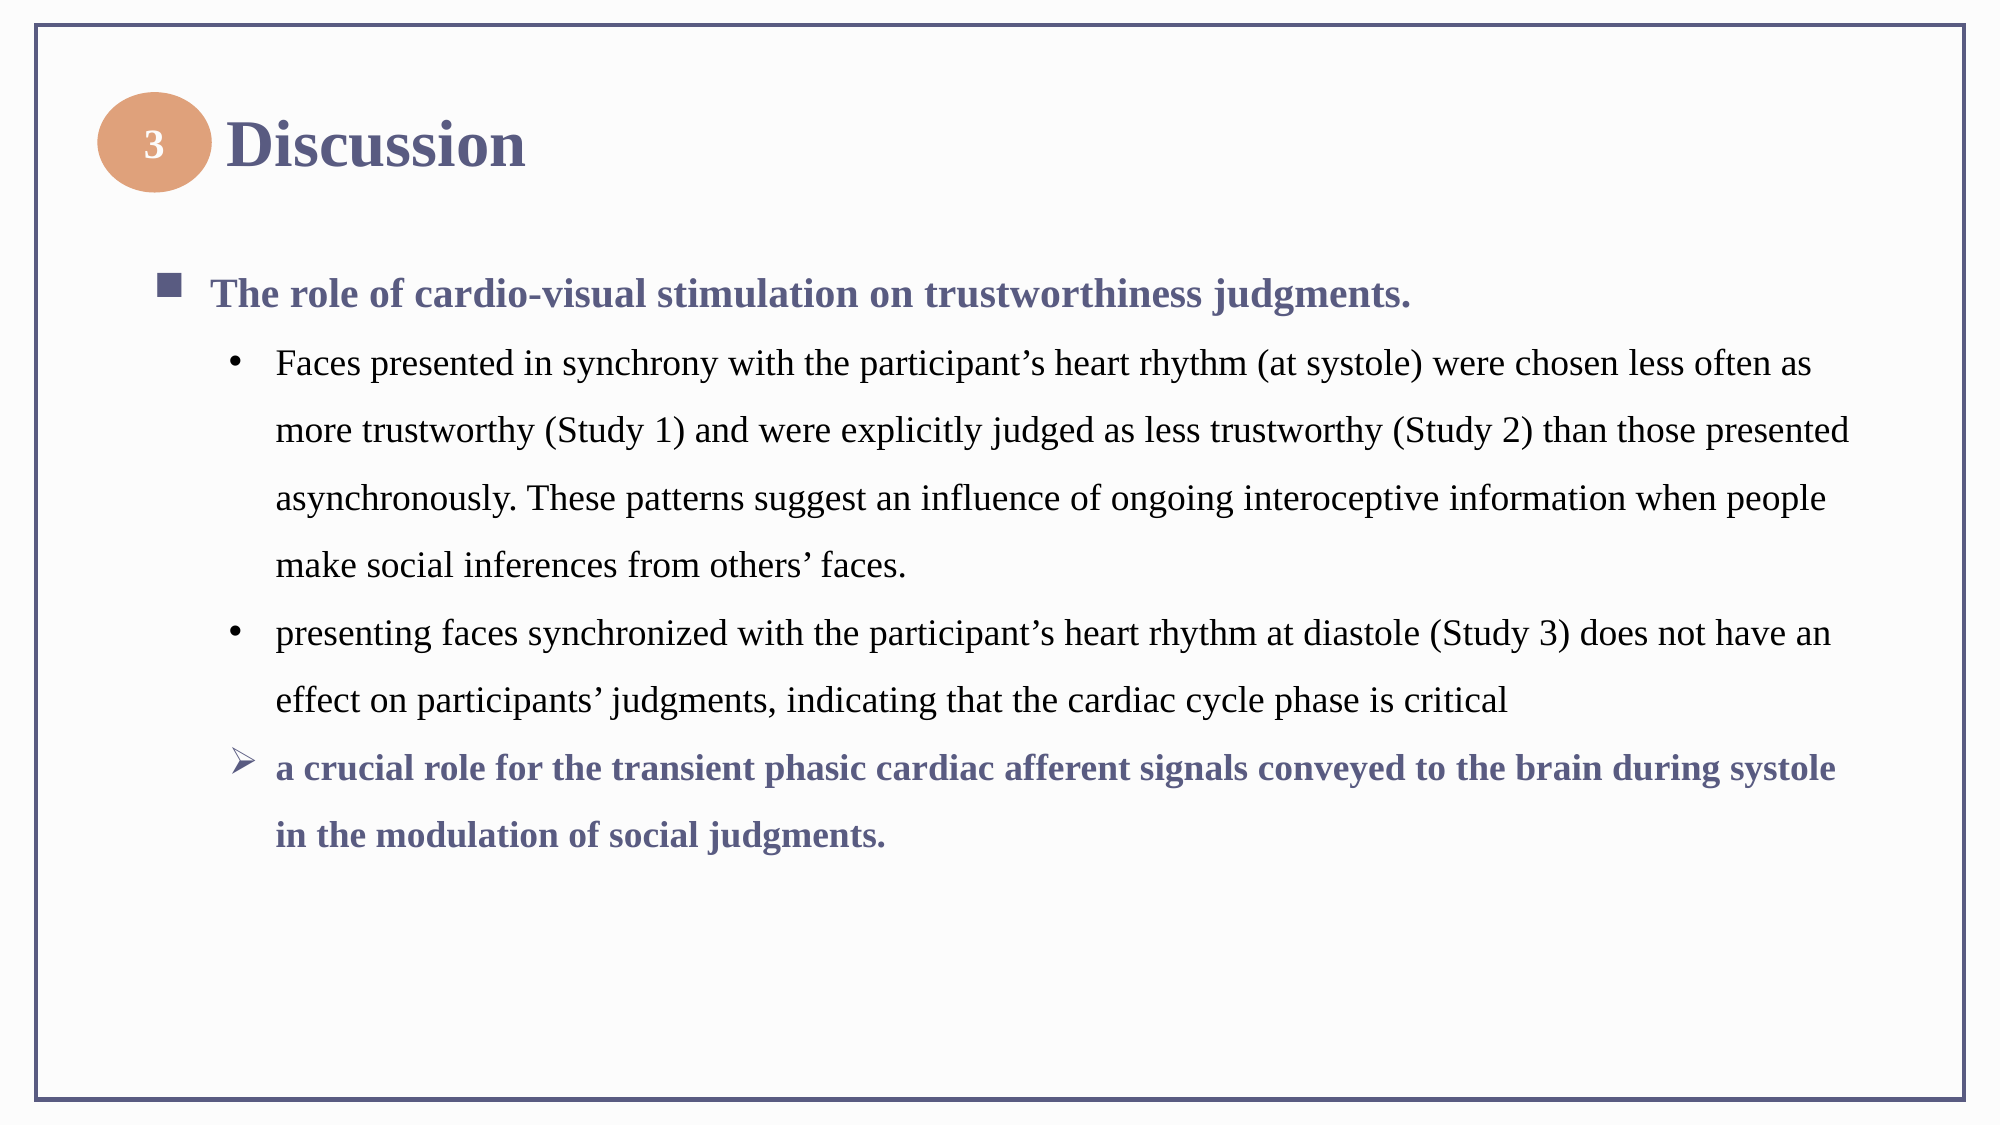

3
Discussion
The role of cardio-visual stimulation on trustworthiness judgments.
Faces presented in synchrony with the participant’s heart rhythm (at systole) were chosen less often as more trustworthy (Study 1) and were explicitly judged as less trustworthy (Study 2) than those presented asynchronously. These patterns suggest an influence of ongoing interoceptive information when people make social inferences from others’ faces.
presenting faces synchronized with the participant’s heart rhythm at diastole (Study 3) does not have an effect on participants’ judgments, indicating that the cardiac cycle phase is critical
a crucial role for the transient phasic cardiac afferent signals conveyed to the brain during systole in the modulation of social judgments.